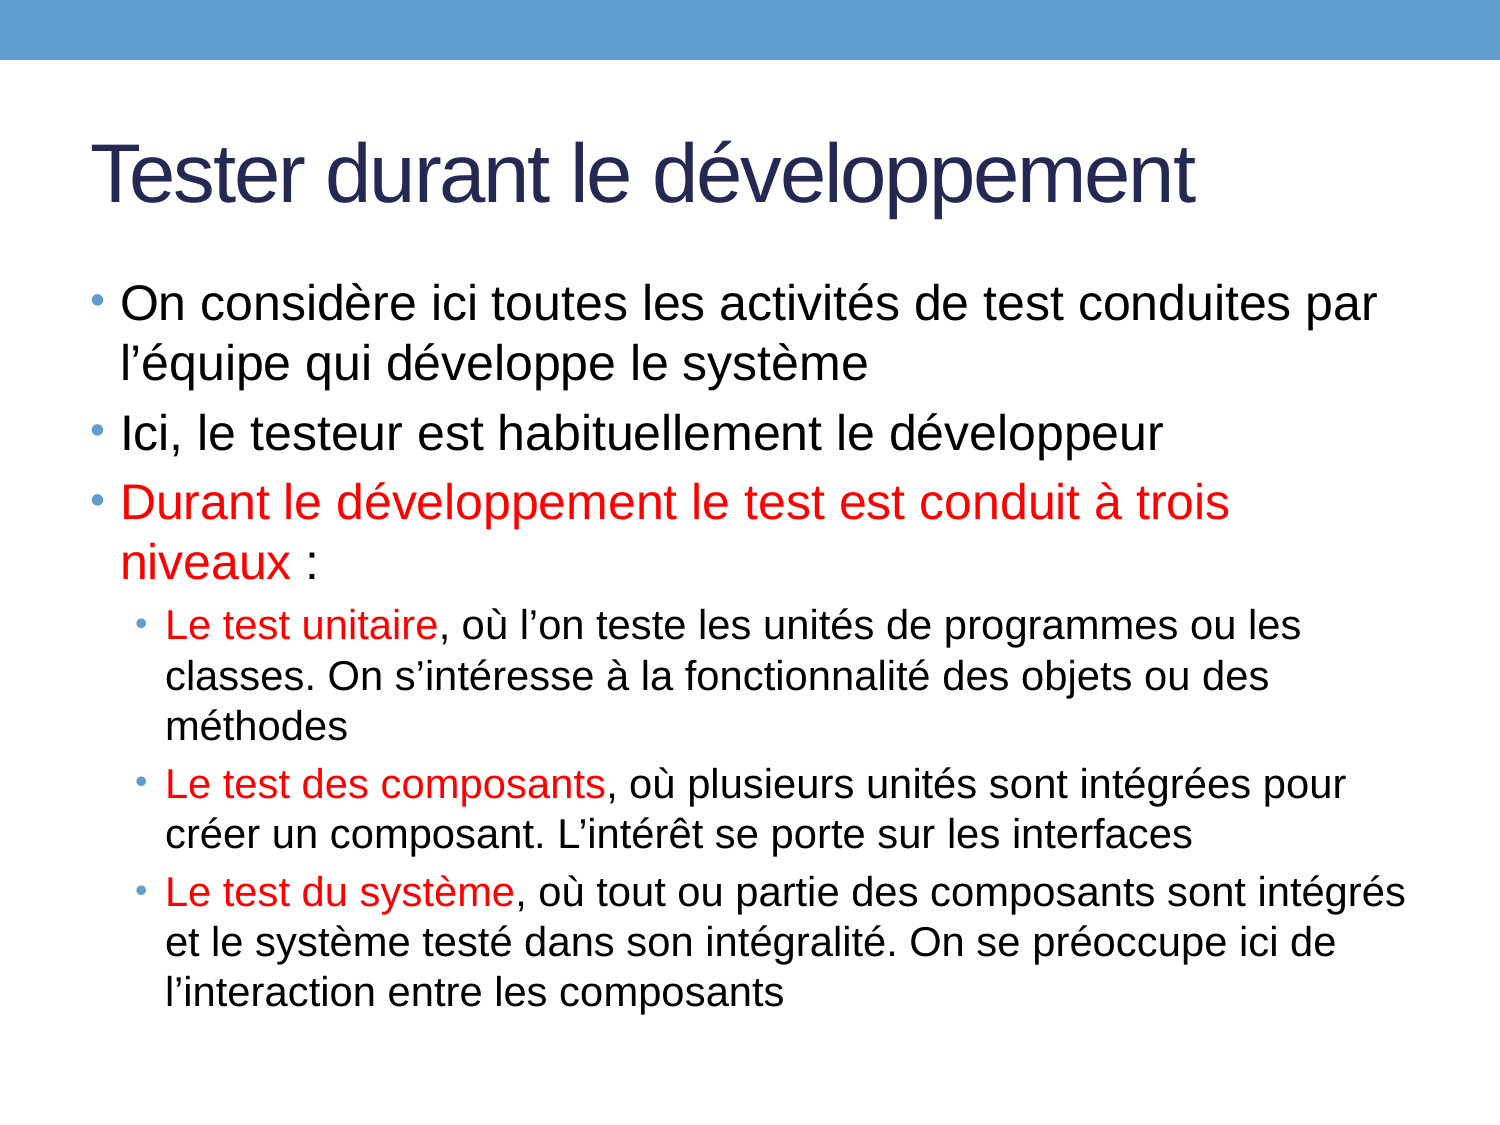

# Tester durant le développement
On considère ici toutes les activités de test conduites par l’équipe qui développe le système
Ici, le testeur est habituellement le développeur
Durant le développement le test est conduit à trois niveaux :
Le test unitaire, où l’on teste les unités de programmes ou les classes. On s’intéresse à la fonctionnalité des objets ou des méthodes
Le test des composants, où plusieurs unités sont intégrées pour créer un composant. L’intérêt se porte sur les interfaces
Le test du système, où tout ou partie des composants sont intégrés et le système testé dans son intégralité. On se préoccupe ici de l’interaction entre les composants